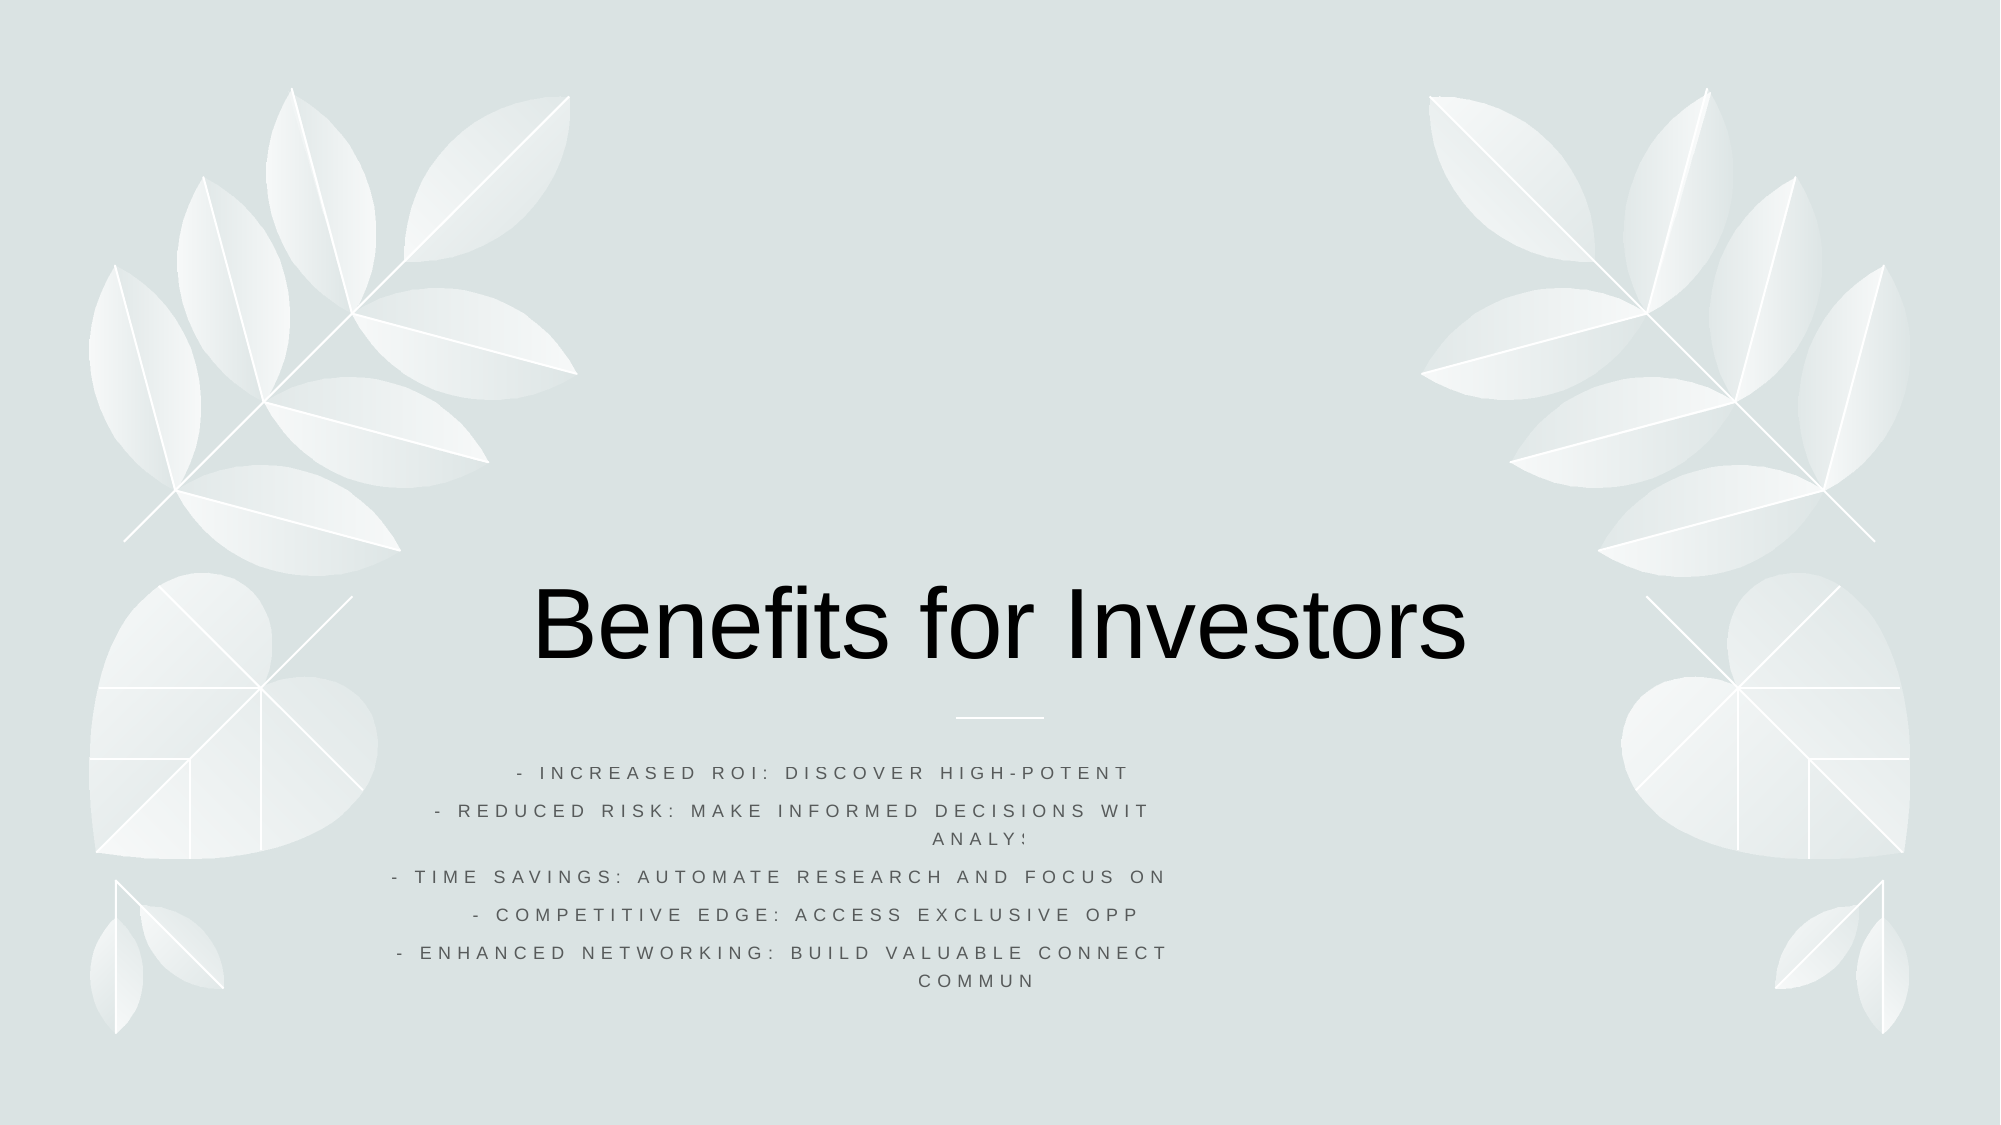

# Benefits for Investors
- Increased ROI: Discover high-potential investments early.
- Reduced Risk: Make informed decisions with comprehensive data and analysis.
- Time Savings: Automate research and focus on strategic decision-making.
- Competitive Edge: Access exclusive opportunities and insights.
- Enhanced Networking: Build valuable connections within the investment community.